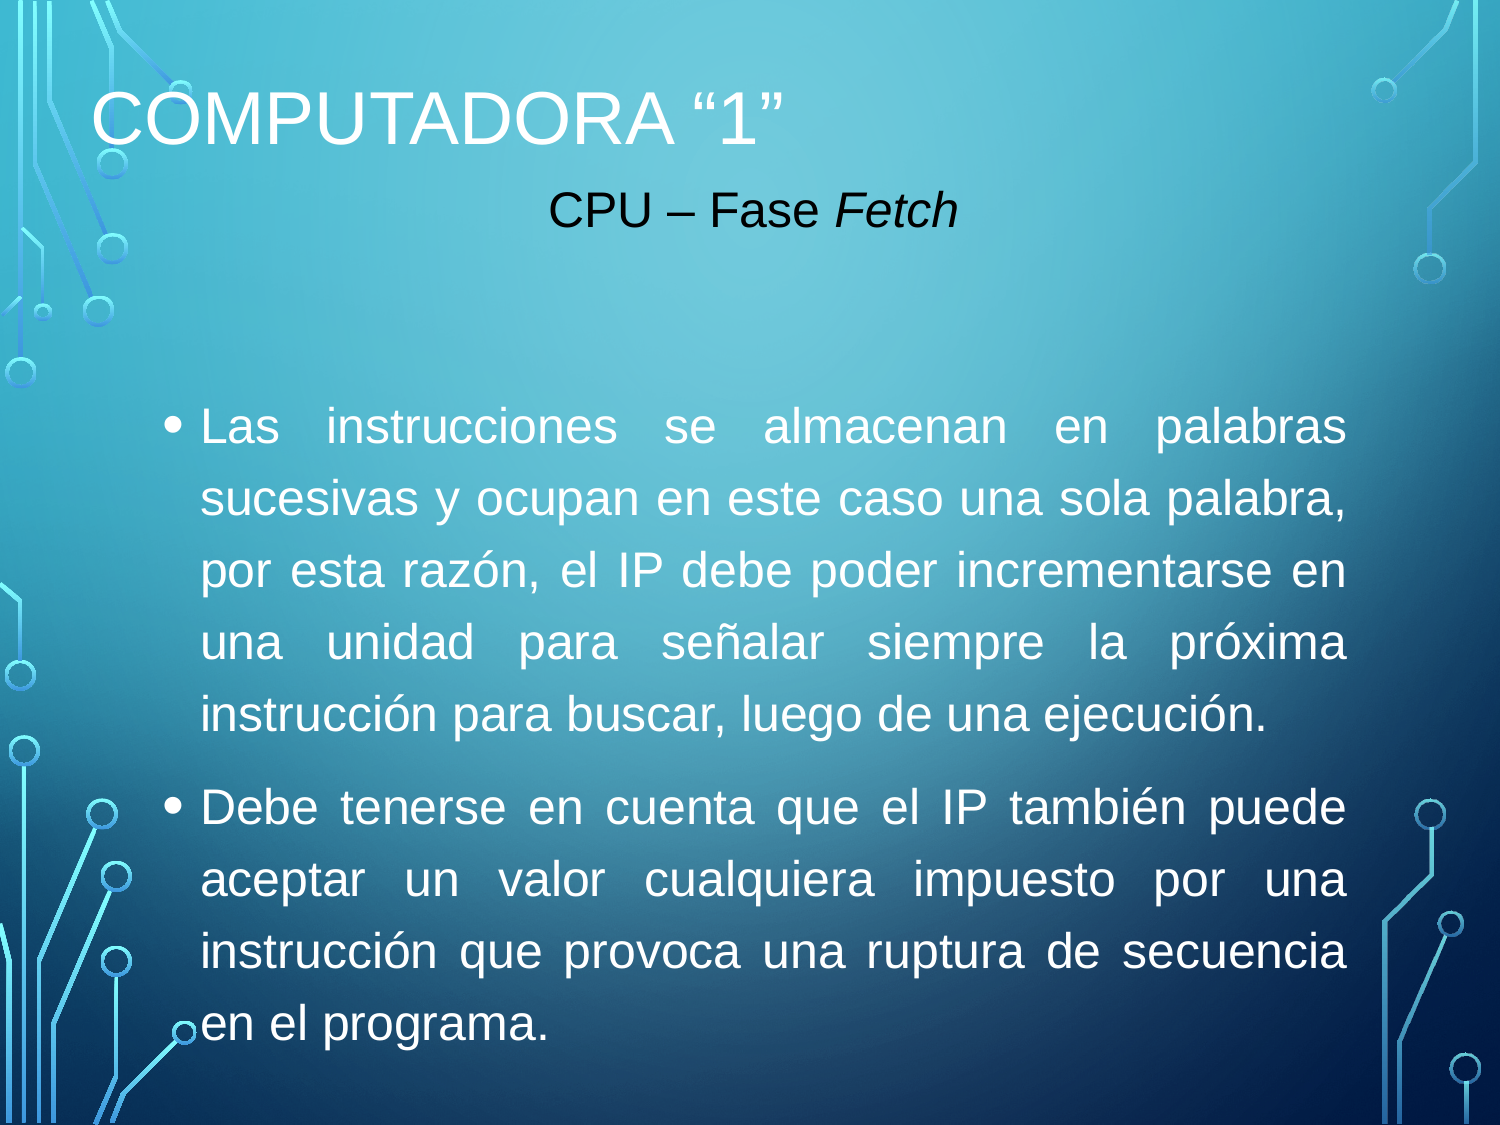

# Computadora “1”
CPU – Fase Fetch
Las instrucciones se almacenan en palabras sucesivas y ocupan en este caso una sola palabra, por esta razón, el IP debe poder incrementarse en una unidad para señalar siempre la próxima instrucción para buscar, luego de una ejecución.
Debe tenerse en cuenta que el IP también puede aceptar un valor cualquiera impuesto por una instrucción que provoca una ruptura de secuencia en el programa.